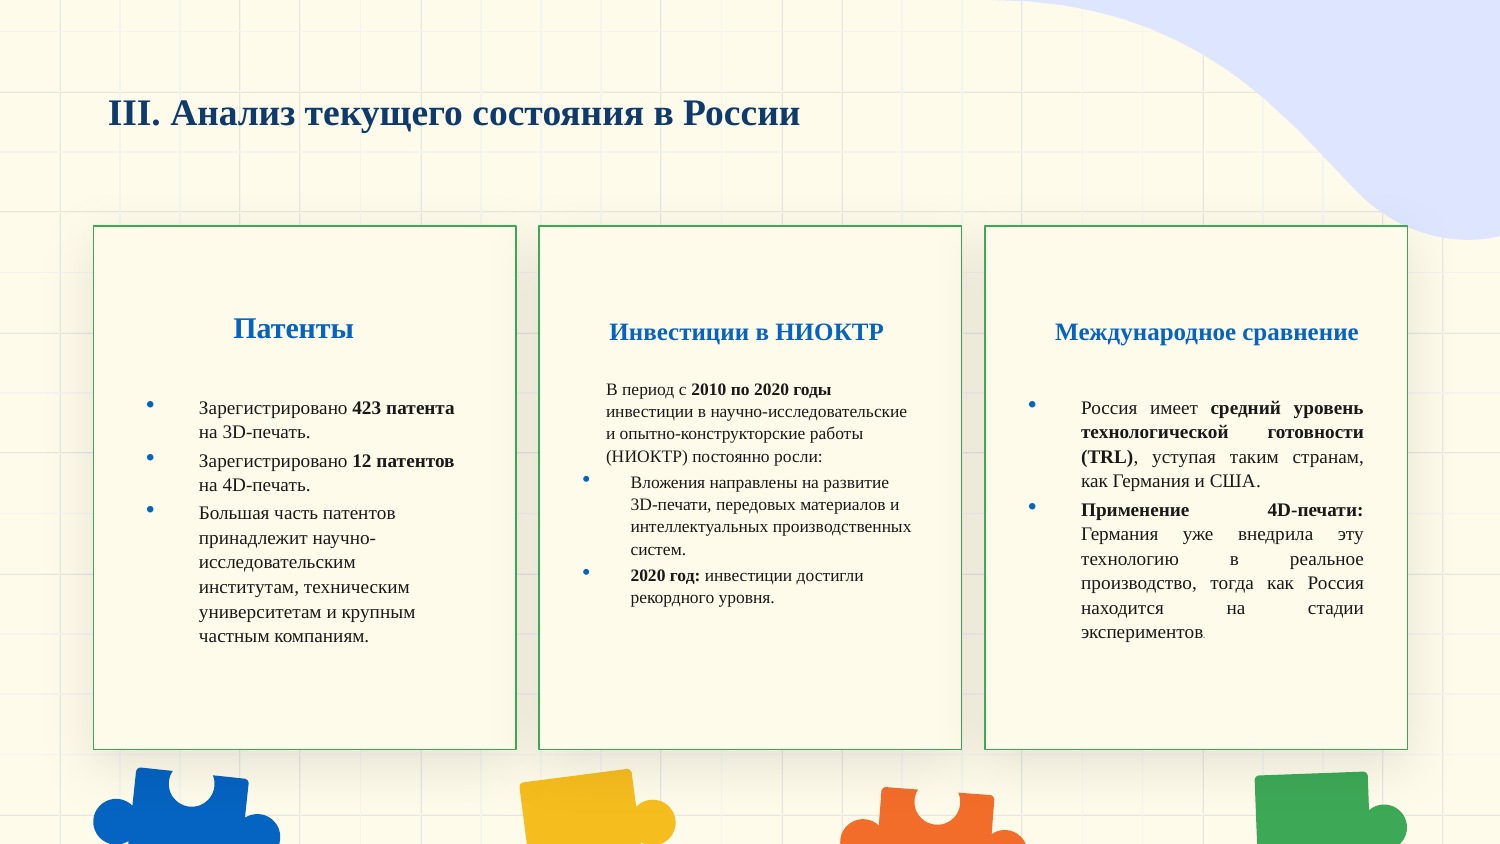

# III. Анализ текущего состояния в России
Патенты

Инвестиции в НИОКТР

Международное сравнение
В период с 2010 по 2020 годы инвестиции в научно-исследовательские и опытно-конструкторские работы (НИОКТР) постоянно росли:
Вложения направлены на развитие 3D-печати, передовых материалов и интеллектуальных производственных систем.
2020 год: инвестиции достигли рекордного уровня.

Зарегистрировано 423 патента на 3D-печать.
Зарегистрировано 12 патентов на 4D-печать.
Большая часть патентов принадлежит научно-исследовательским институтам, техническим университетам и крупным частным компаниям.

Россия имеет средний уровень технологической готовности (TRL), уступая таким странам, как Германия и США.
Применение 4D-печати: Германия уже внедрила эту технологию в реальное производство, тогда как Россия находится на стадии экспериментов.